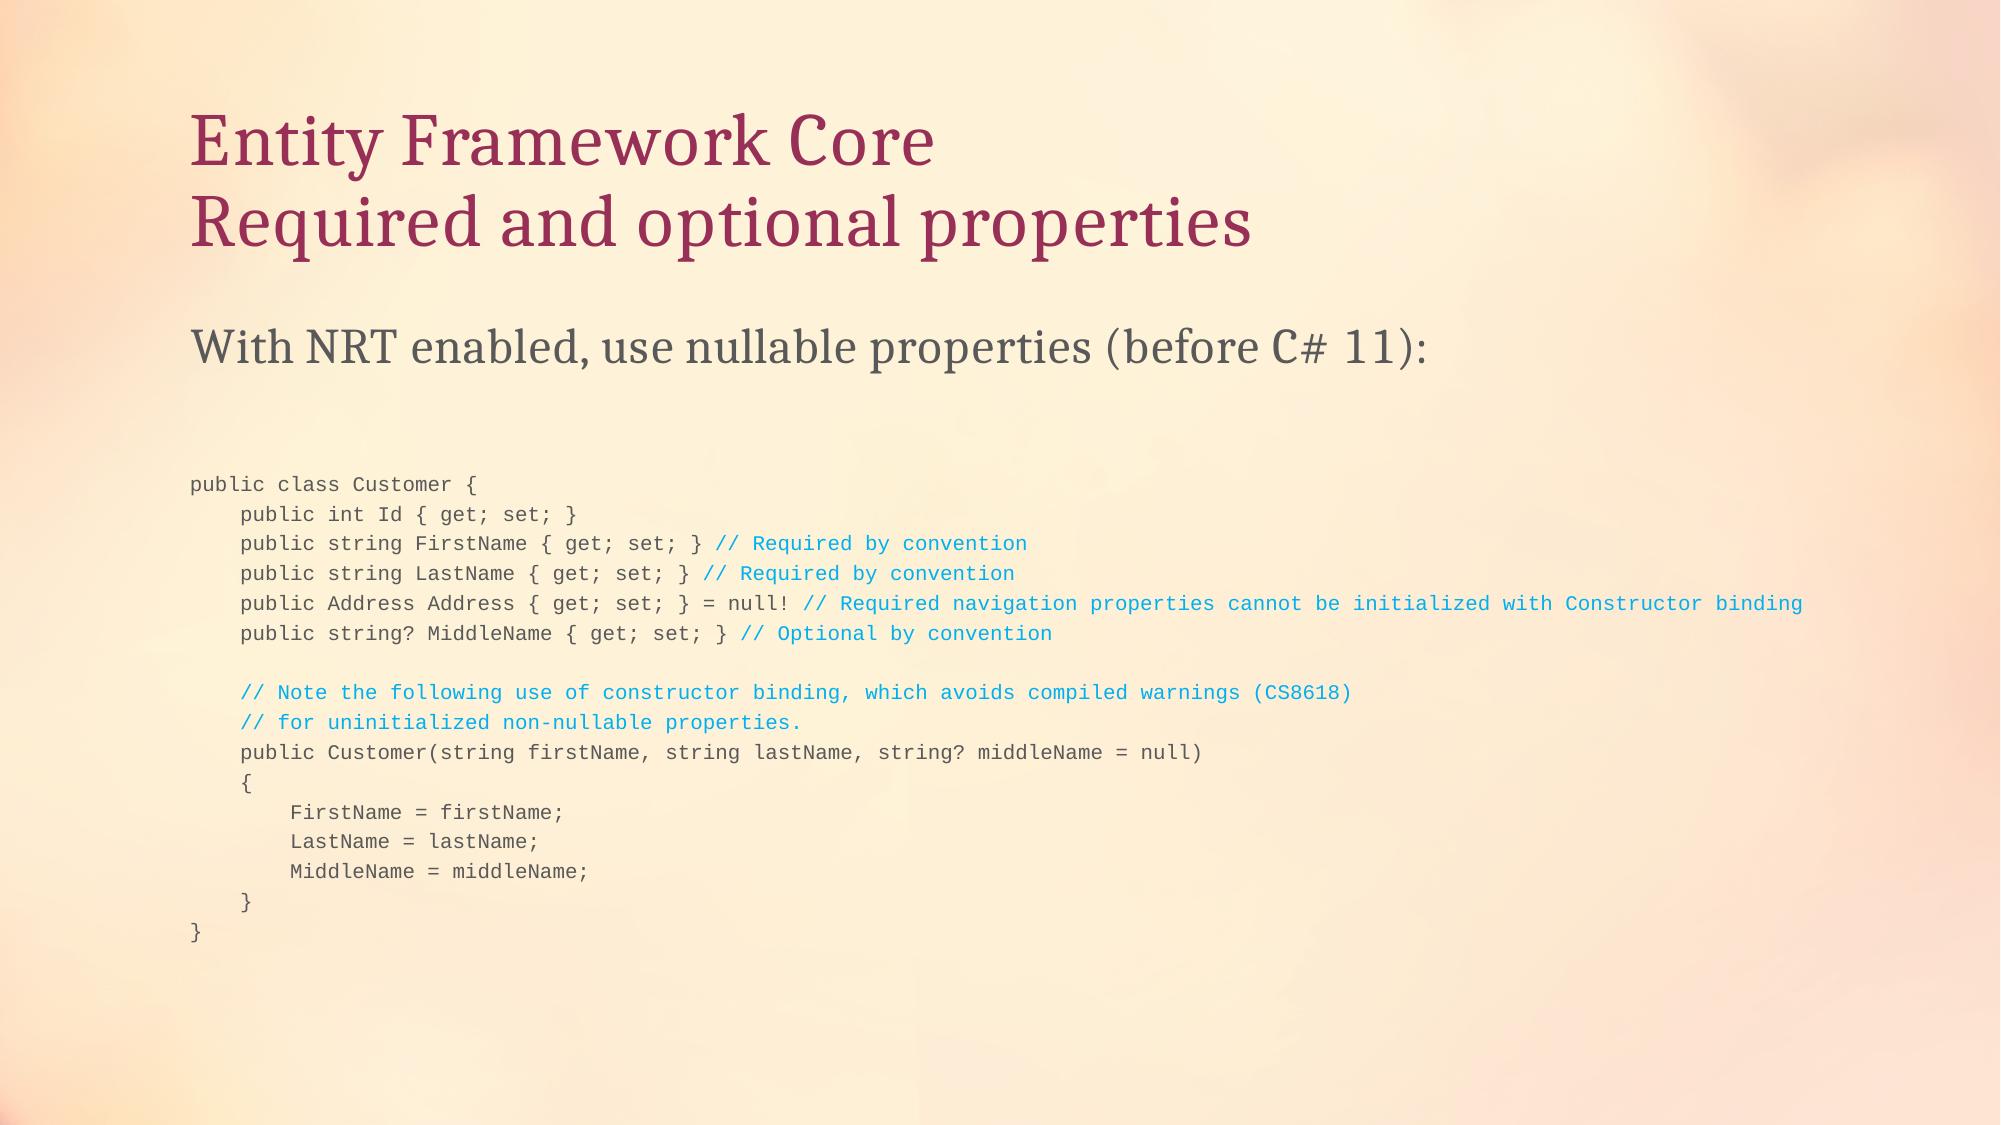

# Entity Framework Core Required and optional properties
With NRT enabled, use nullable properties (before C# 11):

public class Customer {
    public int Id { get; set; }
    public string FirstName { get; set; } // Required by convention
    public string LastName { get; set; } // Required by convention
    public Address Address { get; set; } = null! // Required navigation properties cannot be initialized with Constructor binding
    public string? MiddleName { get; set; } // Optional by convention

    // Note the following use of constructor binding, which avoids compiled warnings (CS8618)
    // for uninitialized non-nullable properties.
    public Customer(string firstName, string lastName, string? middleName = null)
    {
        FirstName = firstName;
        LastName = lastName;
        MiddleName = middleName;
    }
}